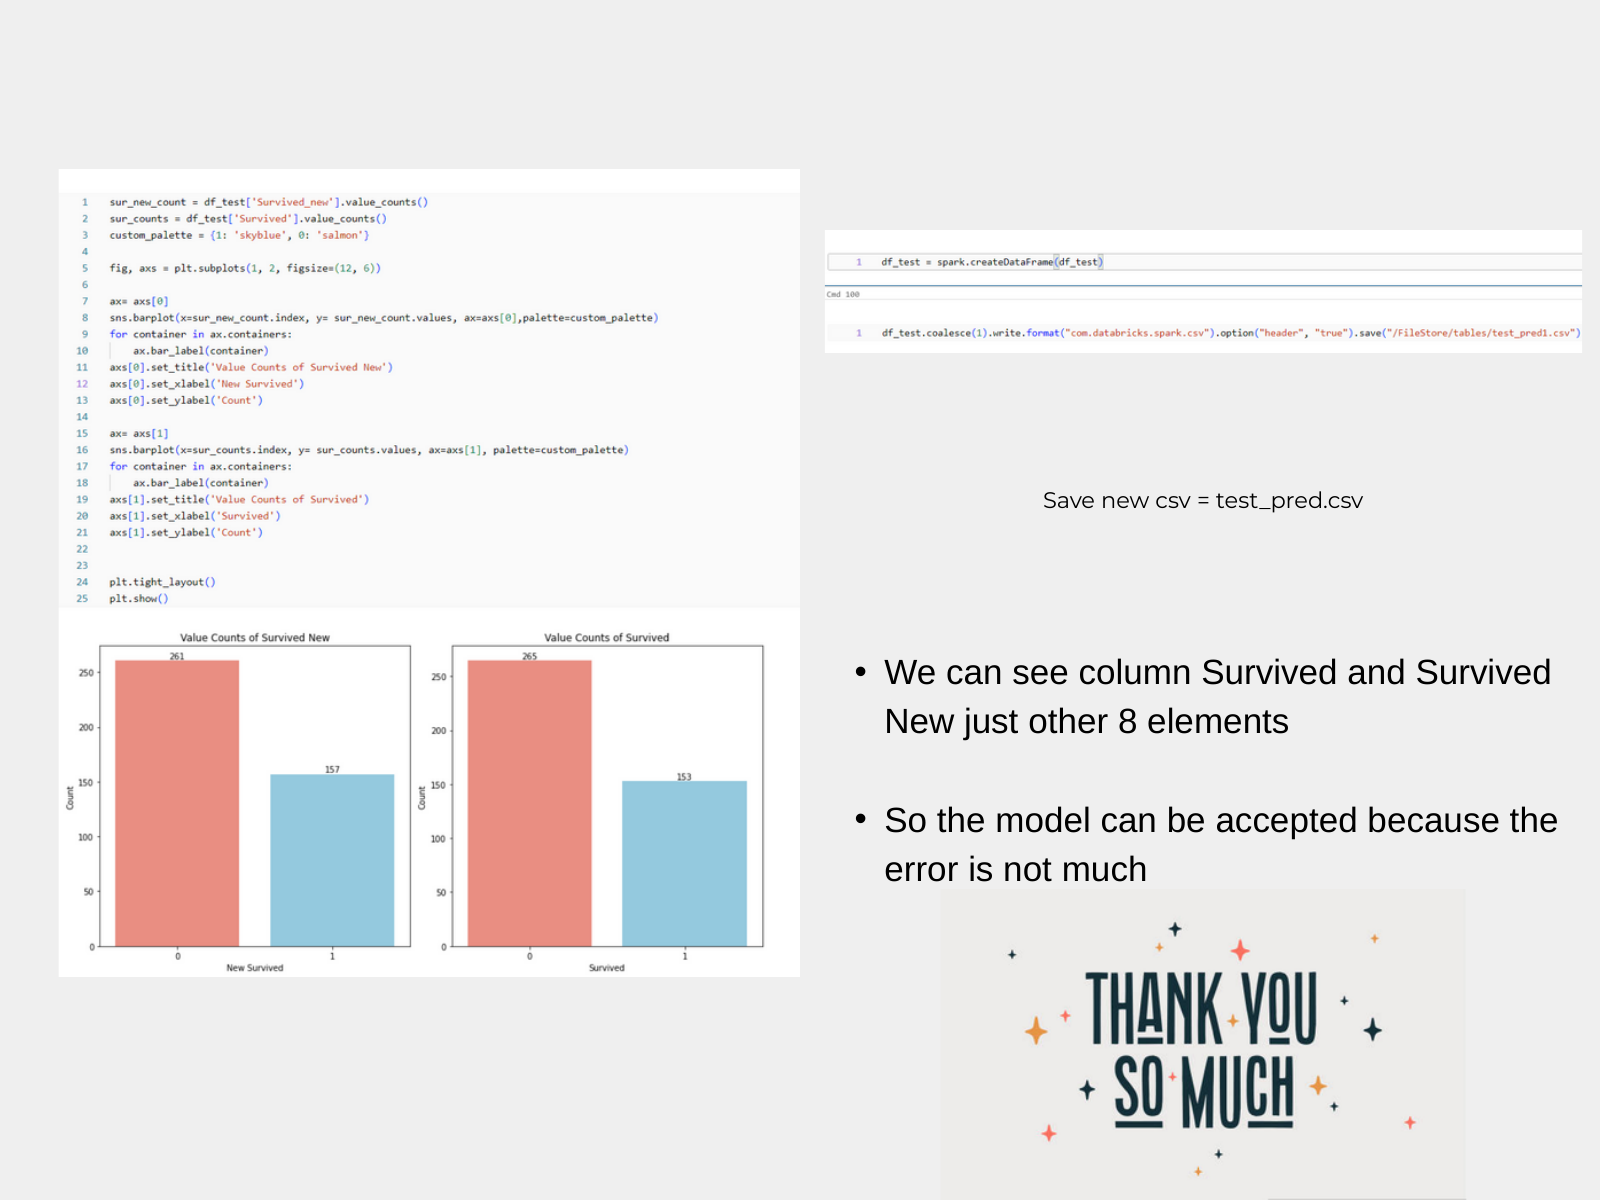

Save new csv = test_pred.csv
We can see column Survived and Survived New just other 8 elements

So the model can be accepted because the error is not much